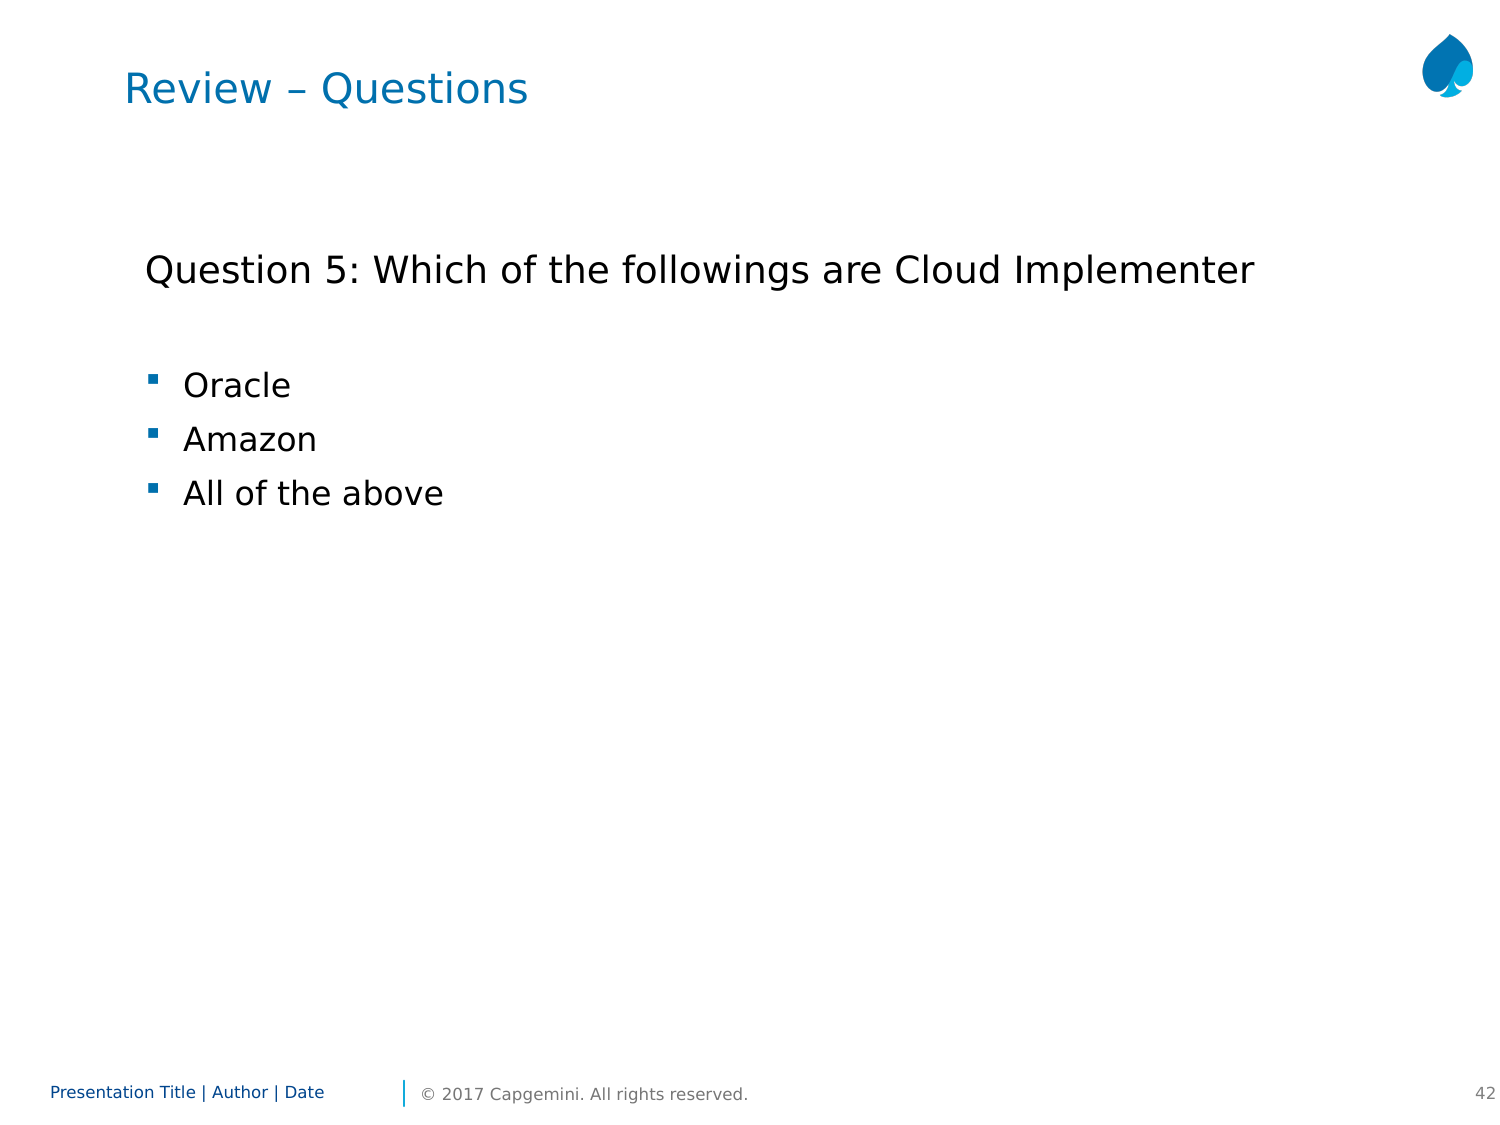

Review – Questions
Question 5: Which of the followings are Cloud Implementer

Oracle
Amazon
All of the above